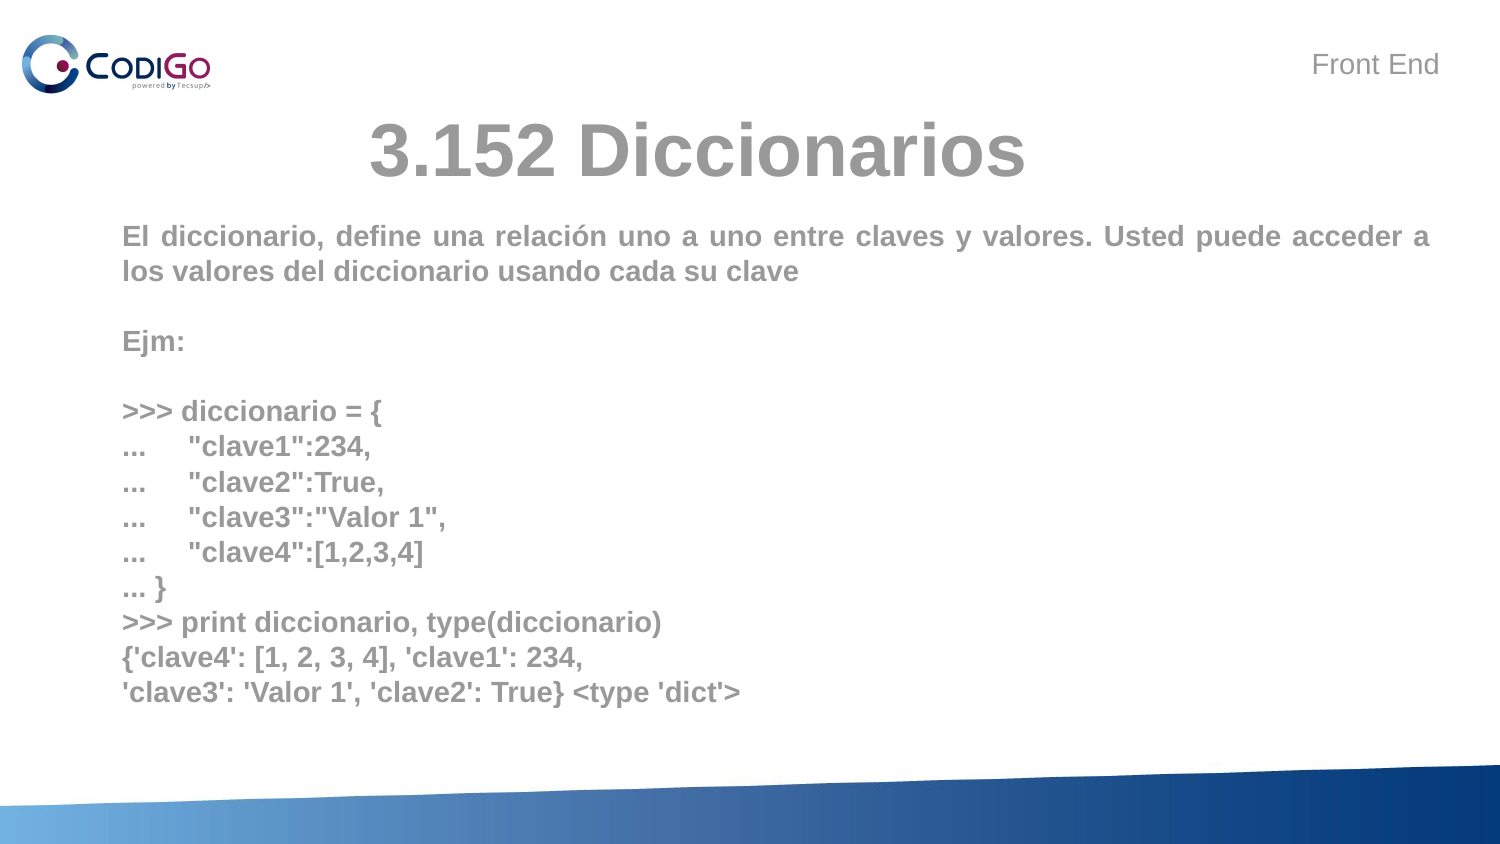

3.152 Diccionarios
El diccionario, define una relación uno a uno entre claves y valores. Usted puede acceder a los valores del diccionario usando cada su clave

Ejm:

>>> diccionario = {
...     "clave1":234,
...     "clave2":True,
...     "clave3":"Valor 1",
...     "clave4":[1,2,3,4]
... }
>>> print diccionario, type(diccionario)
{'clave4': [1, 2, 3, 4], 'clave1': 234,
'clave3': 'Valor 1', 'clave2': True} <type 'dict'>